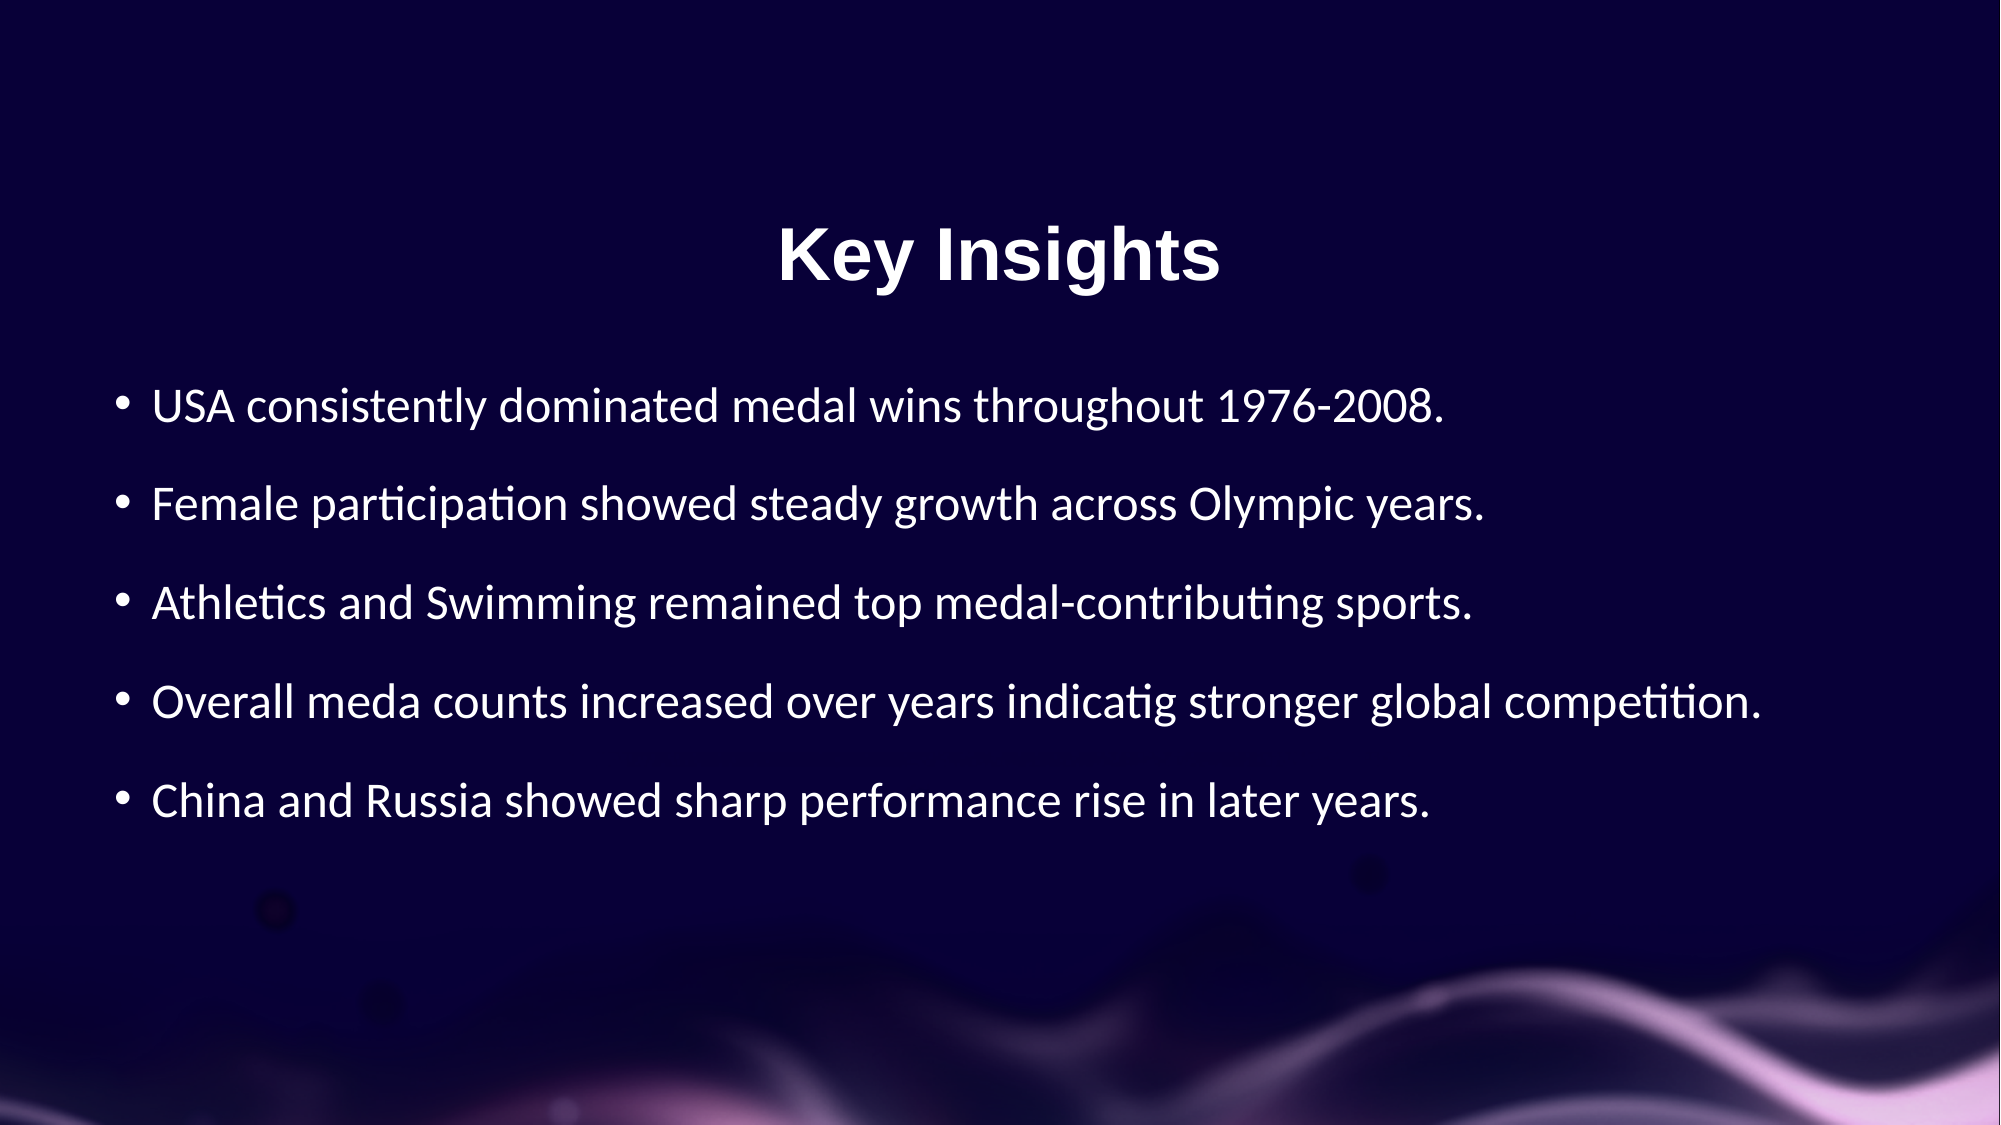

# Key Insights
USA consistently dominated medal wins throughout 1976-2008.
Female participation showed steady growth across Olympic years.
Athletics and Swimming remained top medal-contributing sports.
Overall meda counts increased over years indicatig stronger global competition.
China and Russia showed sharp performance rise in later years.